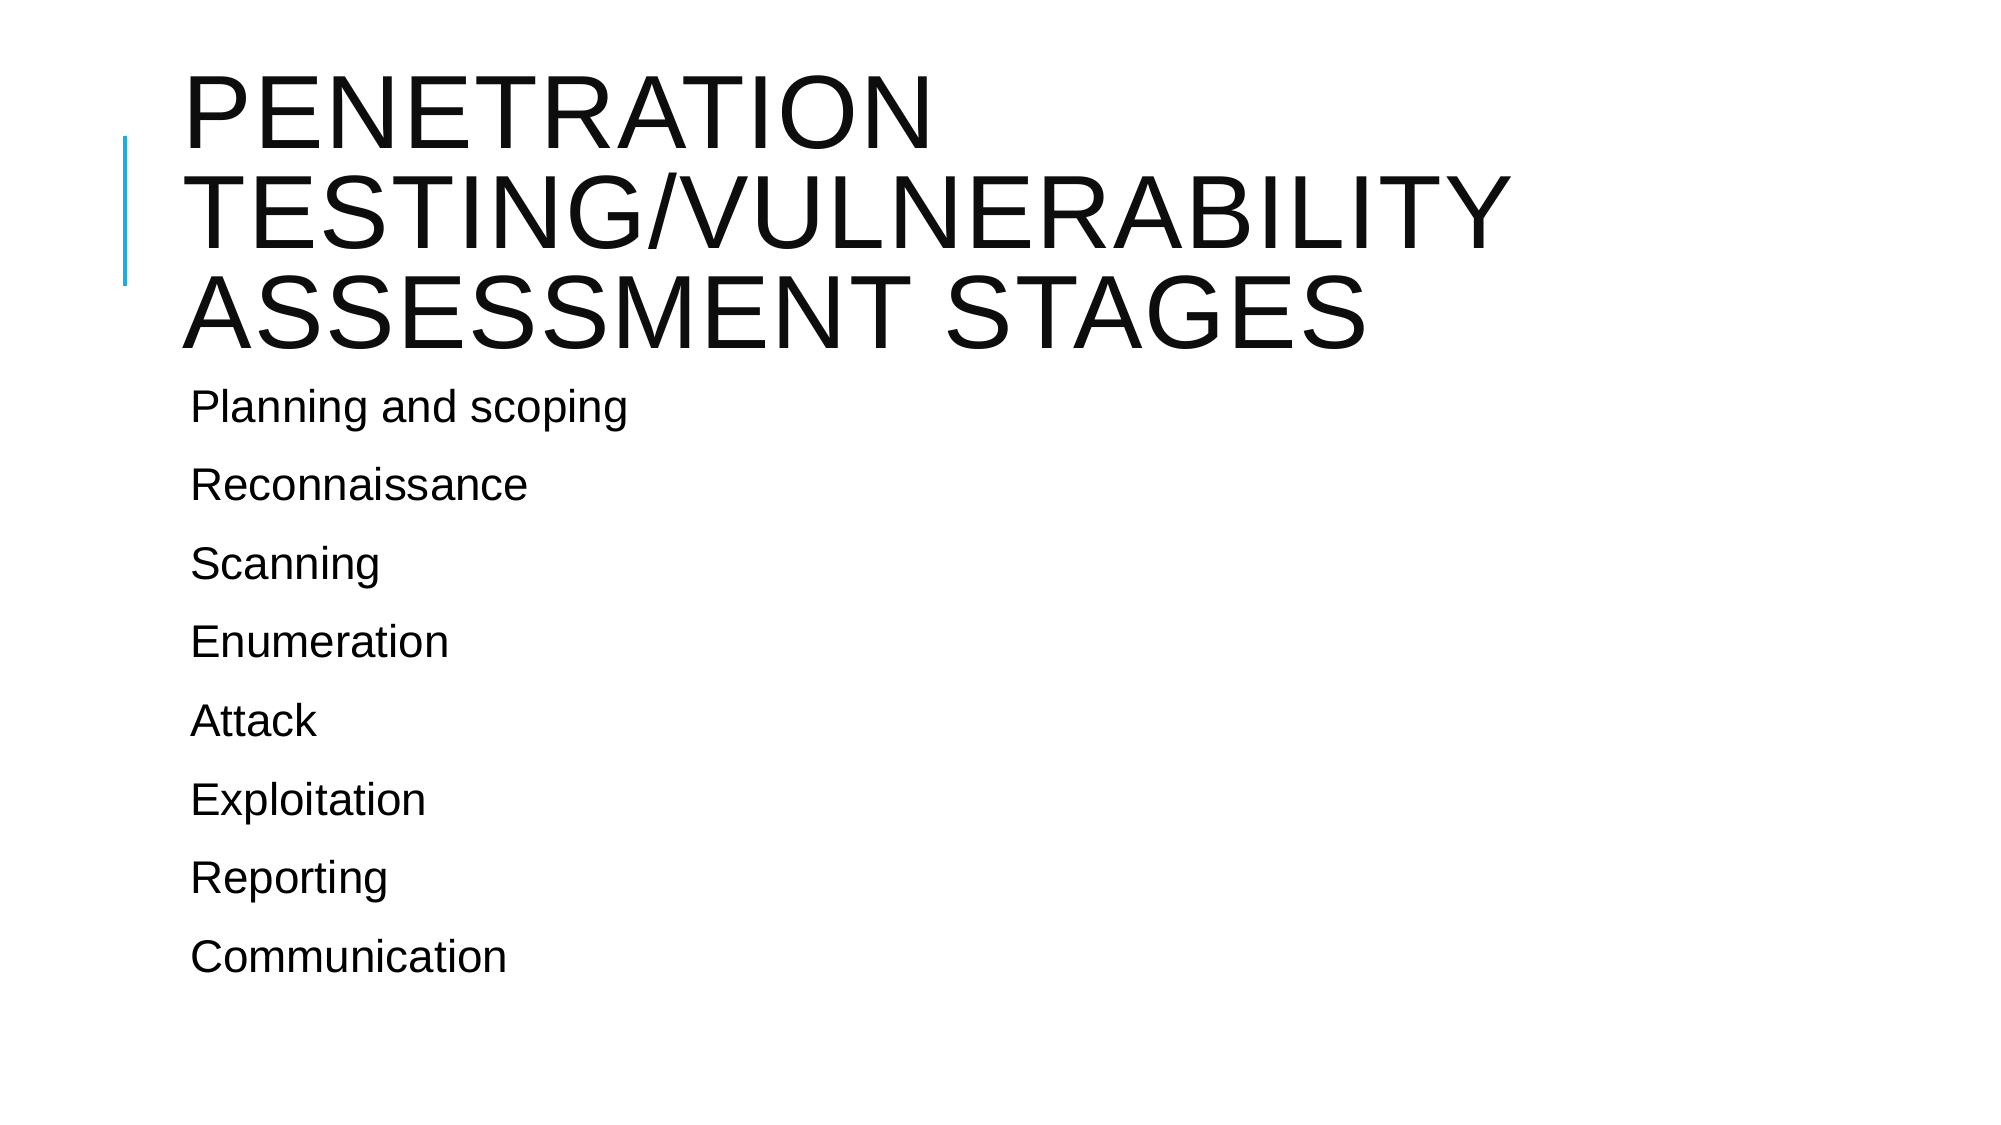

# Penetration Testing/Vulnerability Assessment Stages
Planning and scoping
Reconnaissance
Scanning
Enumeration
Attack
Exploitation
Reporting
Communication